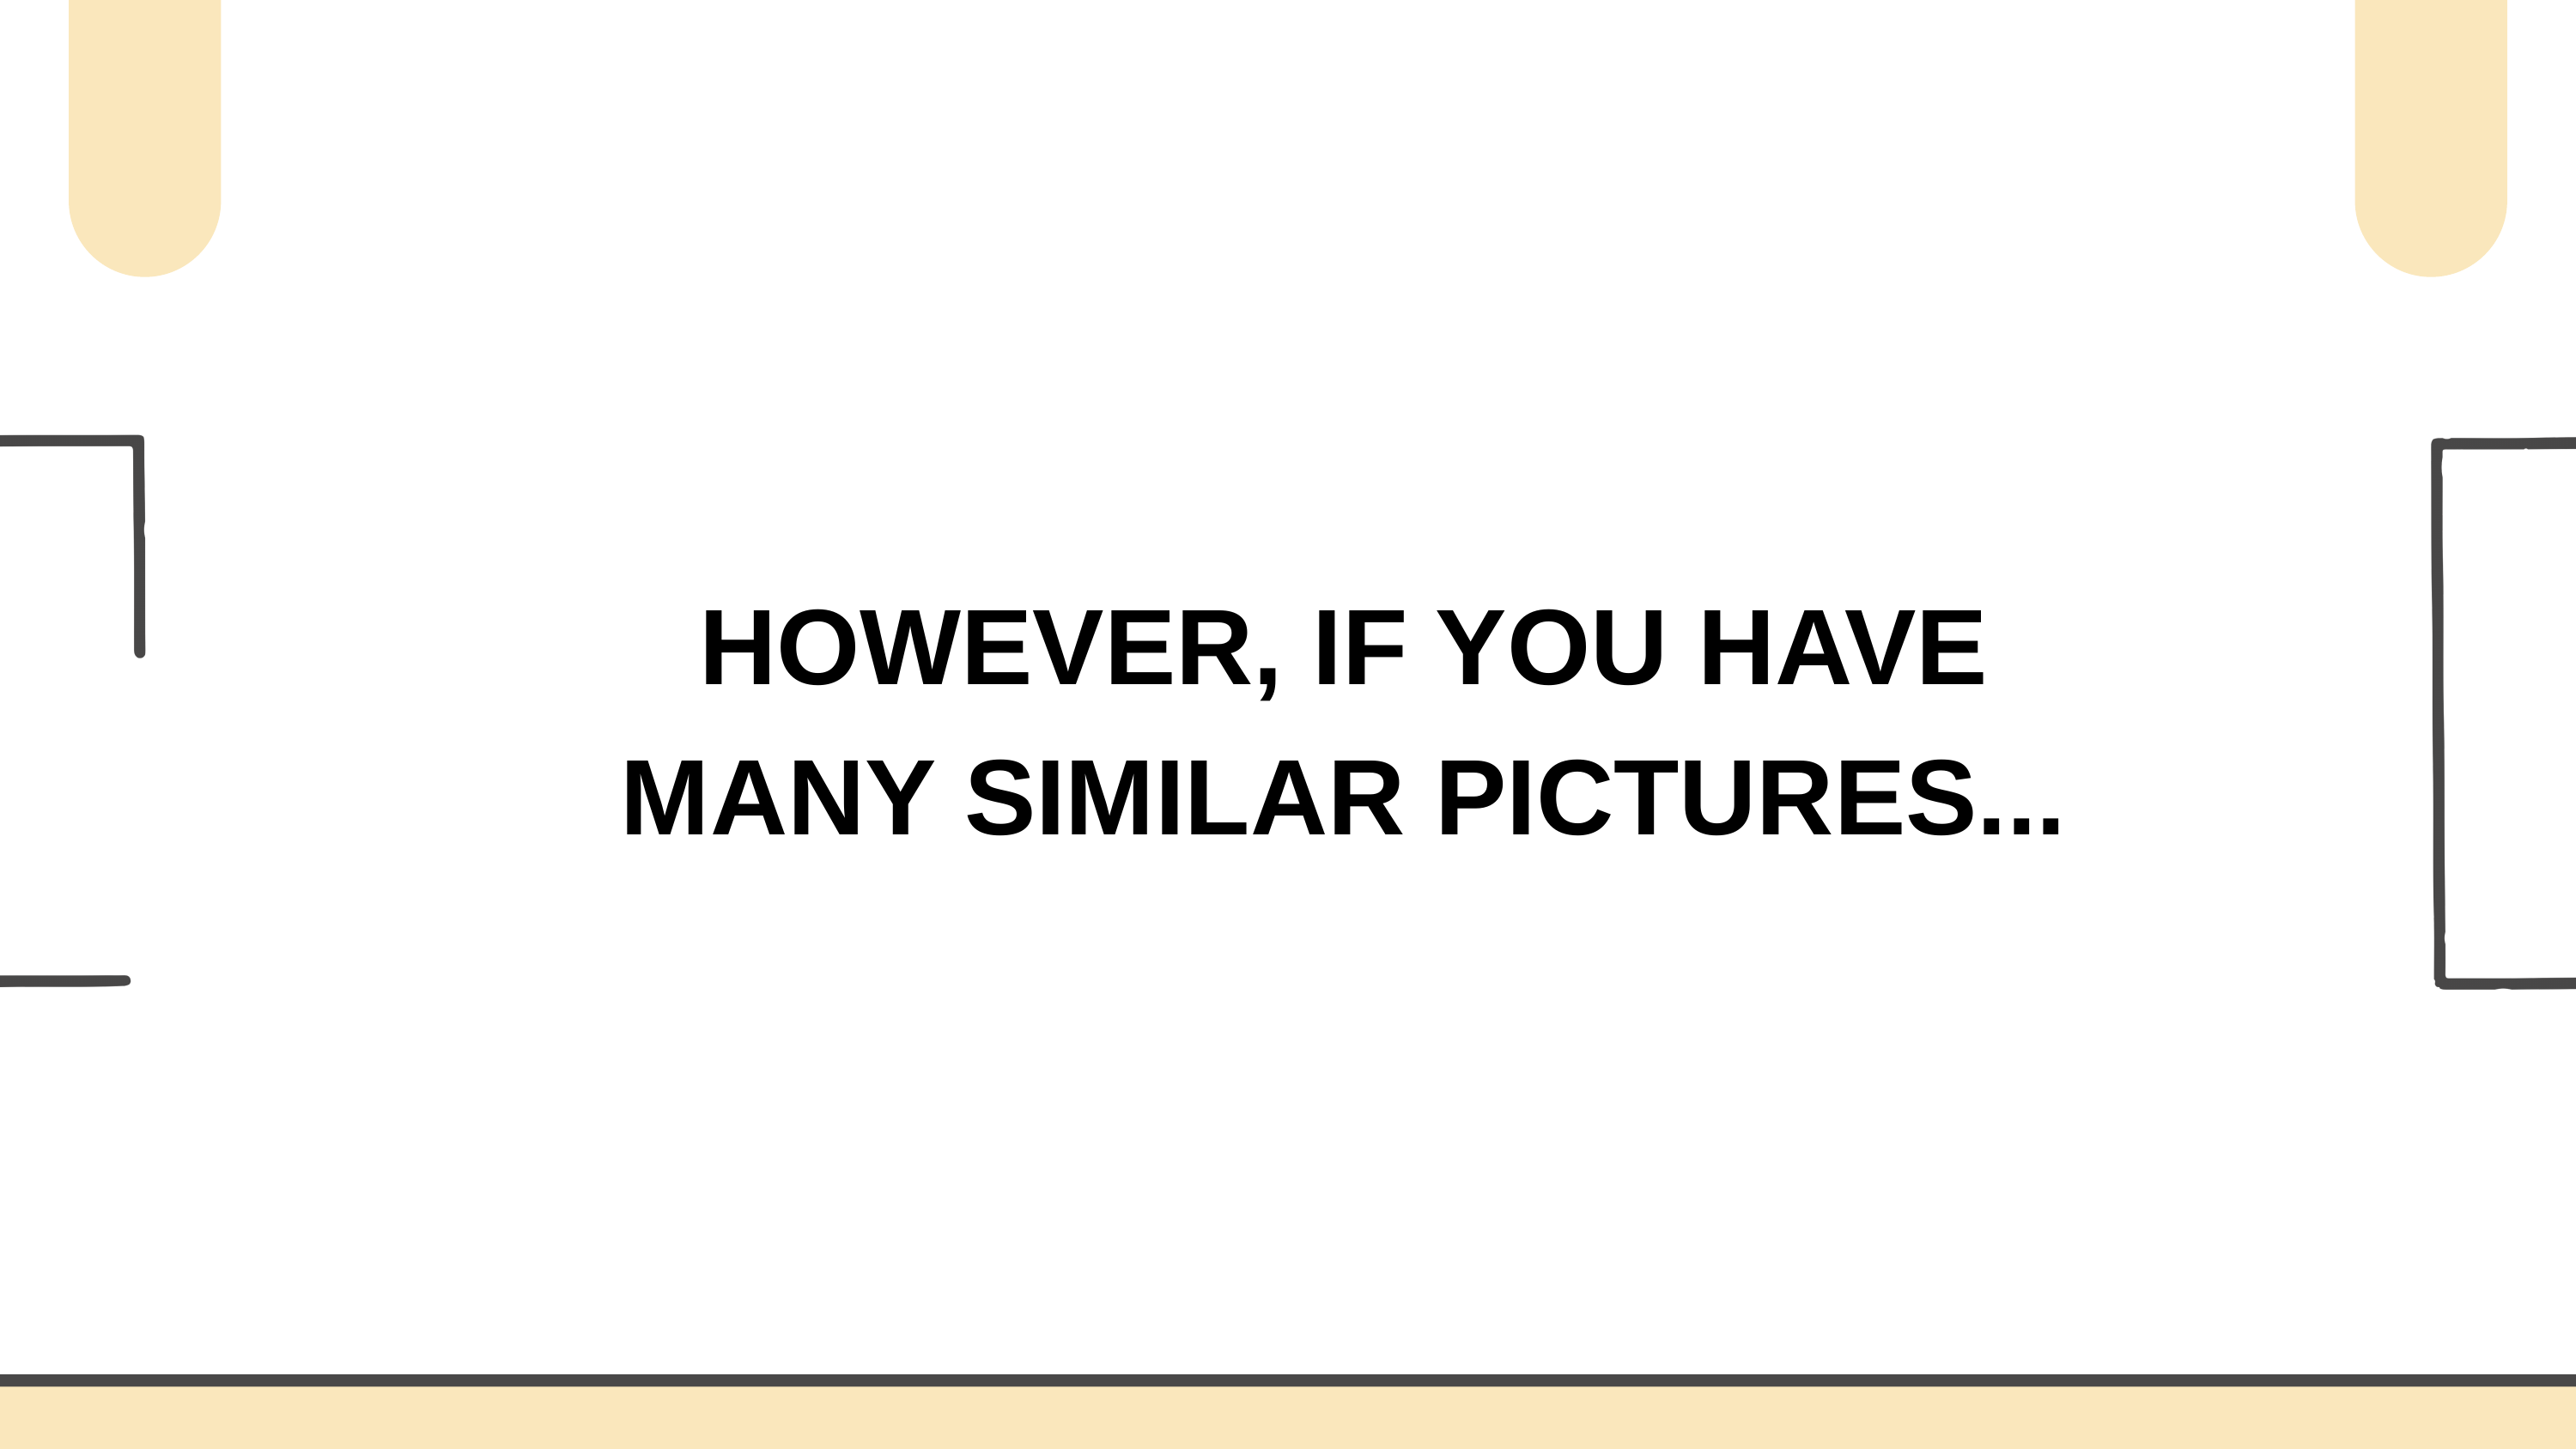

HOWEVER, IF YOU HAVE
MANY SIMILAR PICTURES...